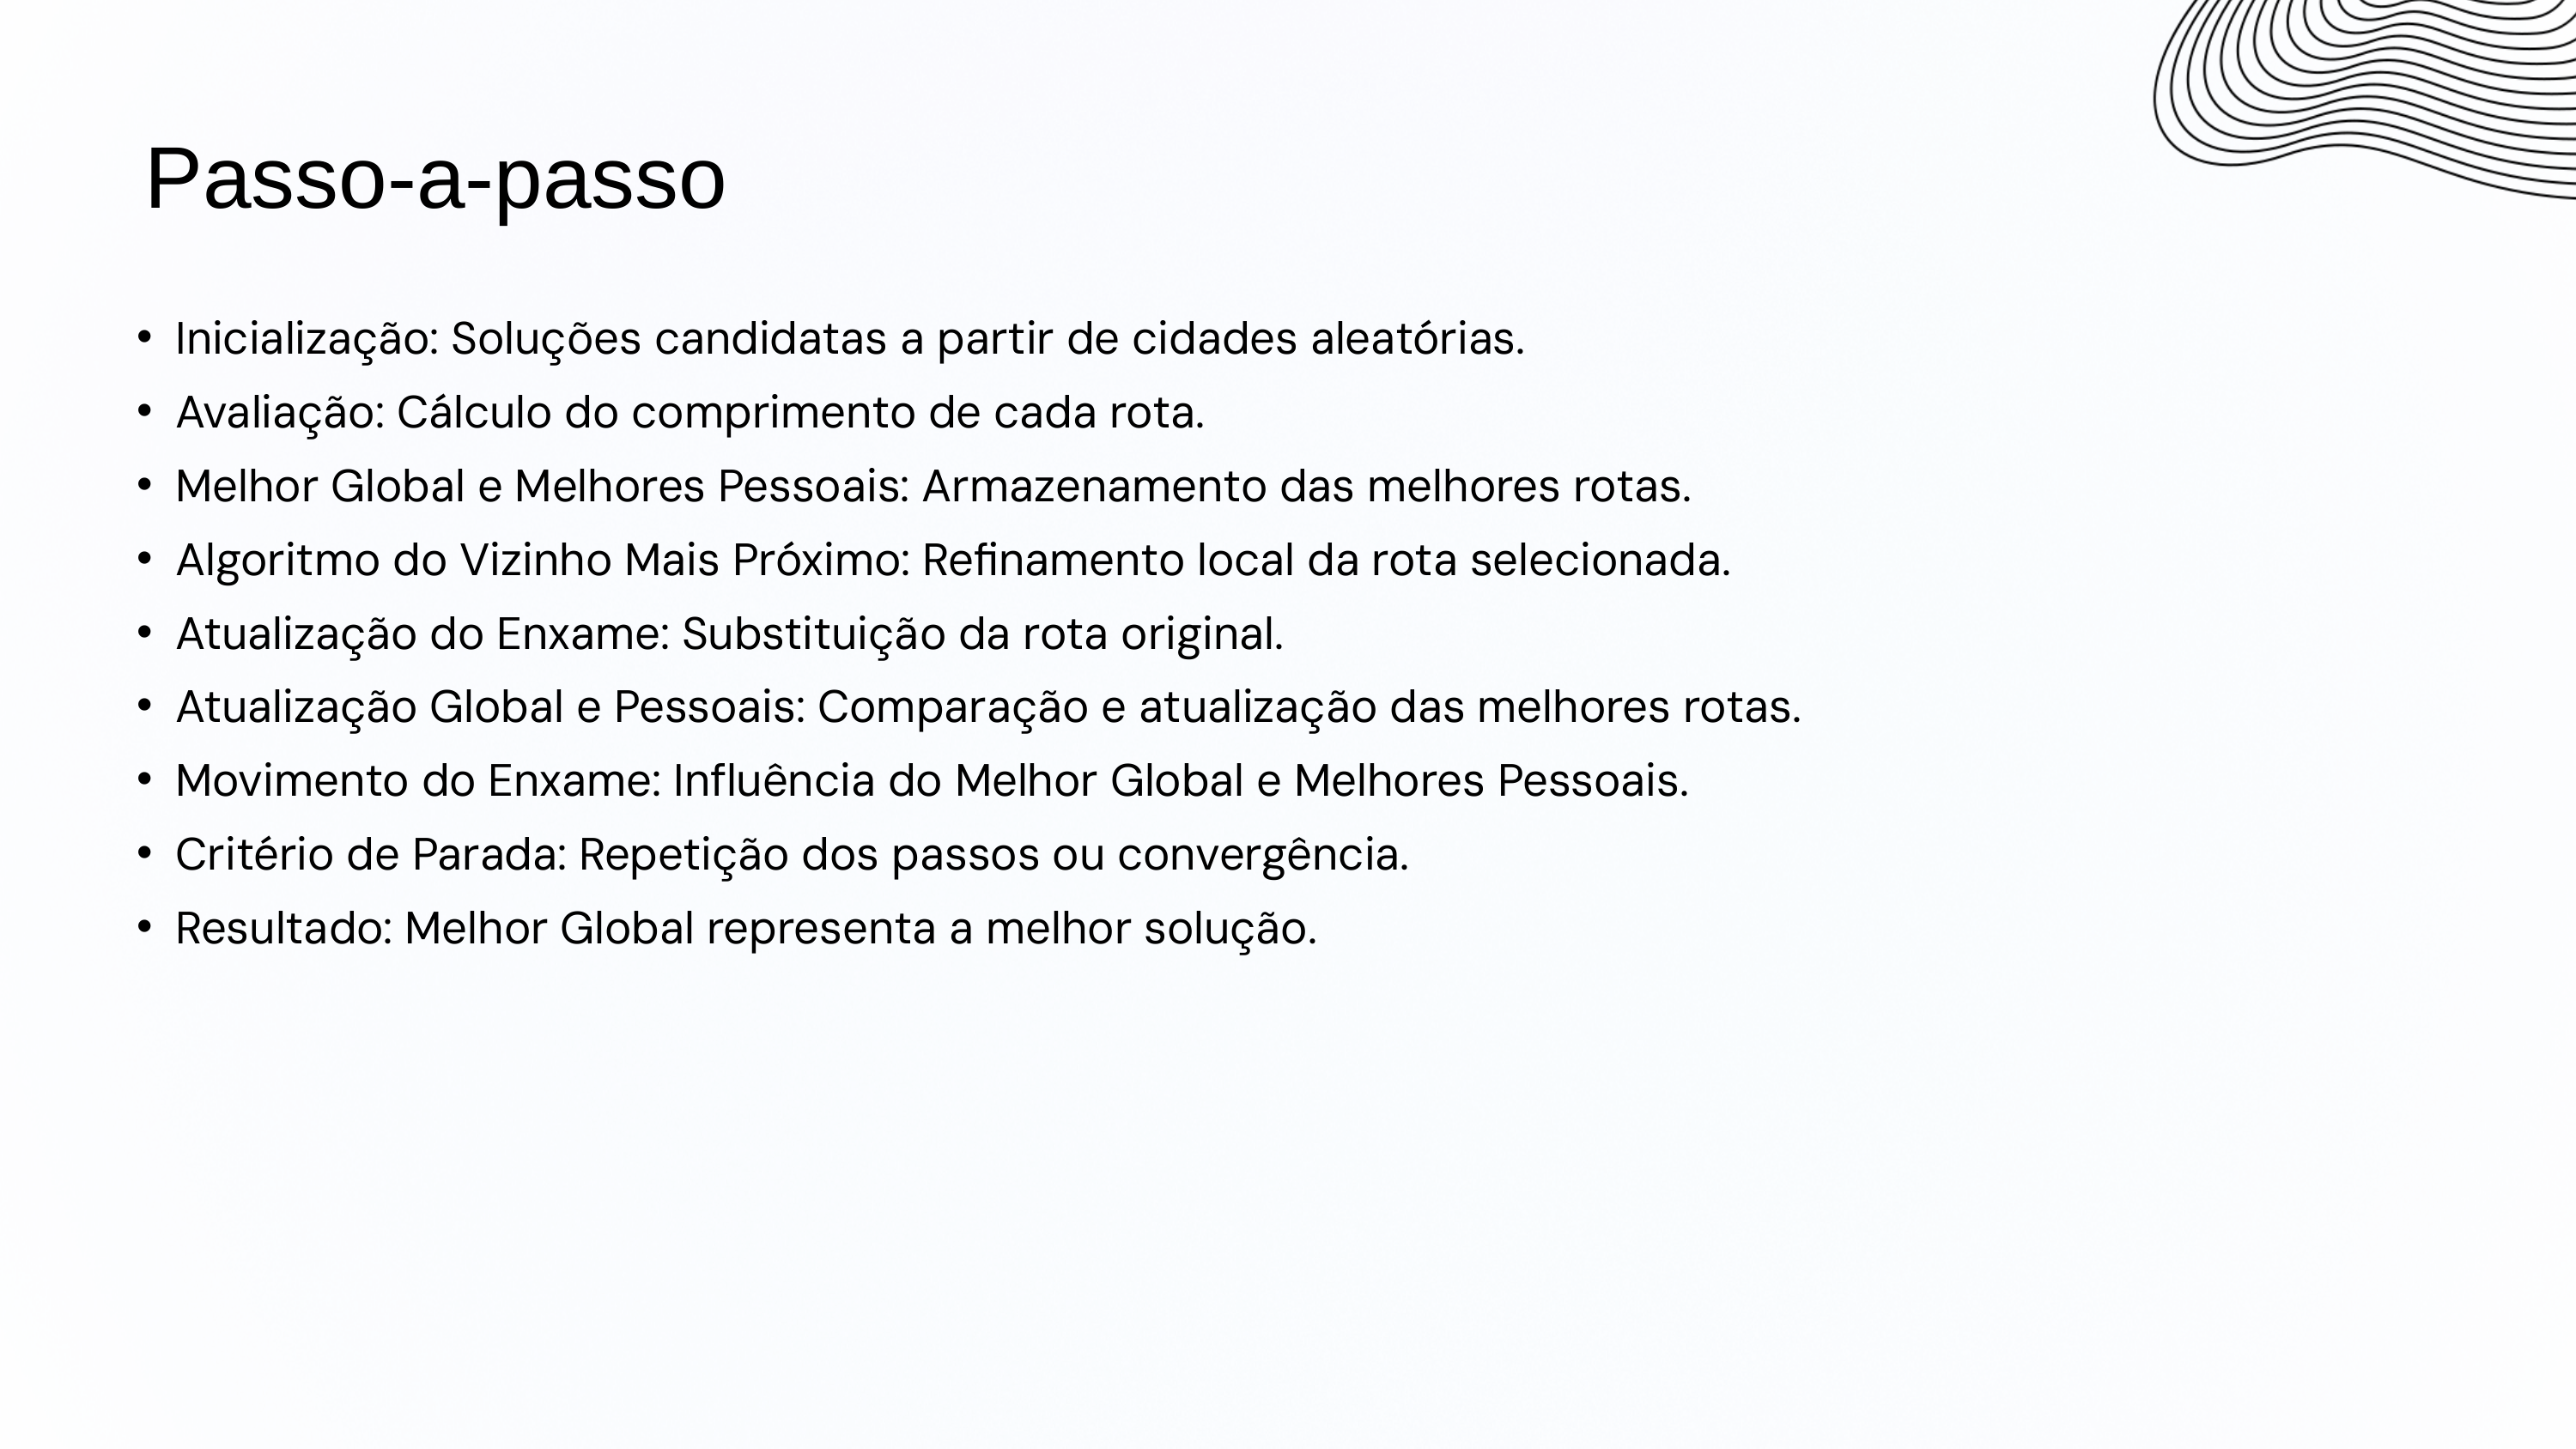

Passo-a-passo
Inicialização: Soluções candidatas a partir de cidades aleatórias.
Avaliação: Cálculo do comprimento de cada rota.
Melhor Global e Melhores Pessoais: Armazenamento das melhores rotas.
Algoritmo do Vizinho Mais Próximo: Refinamento local da rota selecionada.
Atualização do Enxame: Substituição da rota original.
Atualização Global e Pessoais: Comparação e atualização das melhores rotas.
Movimento do Enxame: Influência do Melhor Global e Melhores Pessoais.
Critério de Parada: Repetição dos passos ou convergência.
Resultado: Melhor Global representa a melhor solução.